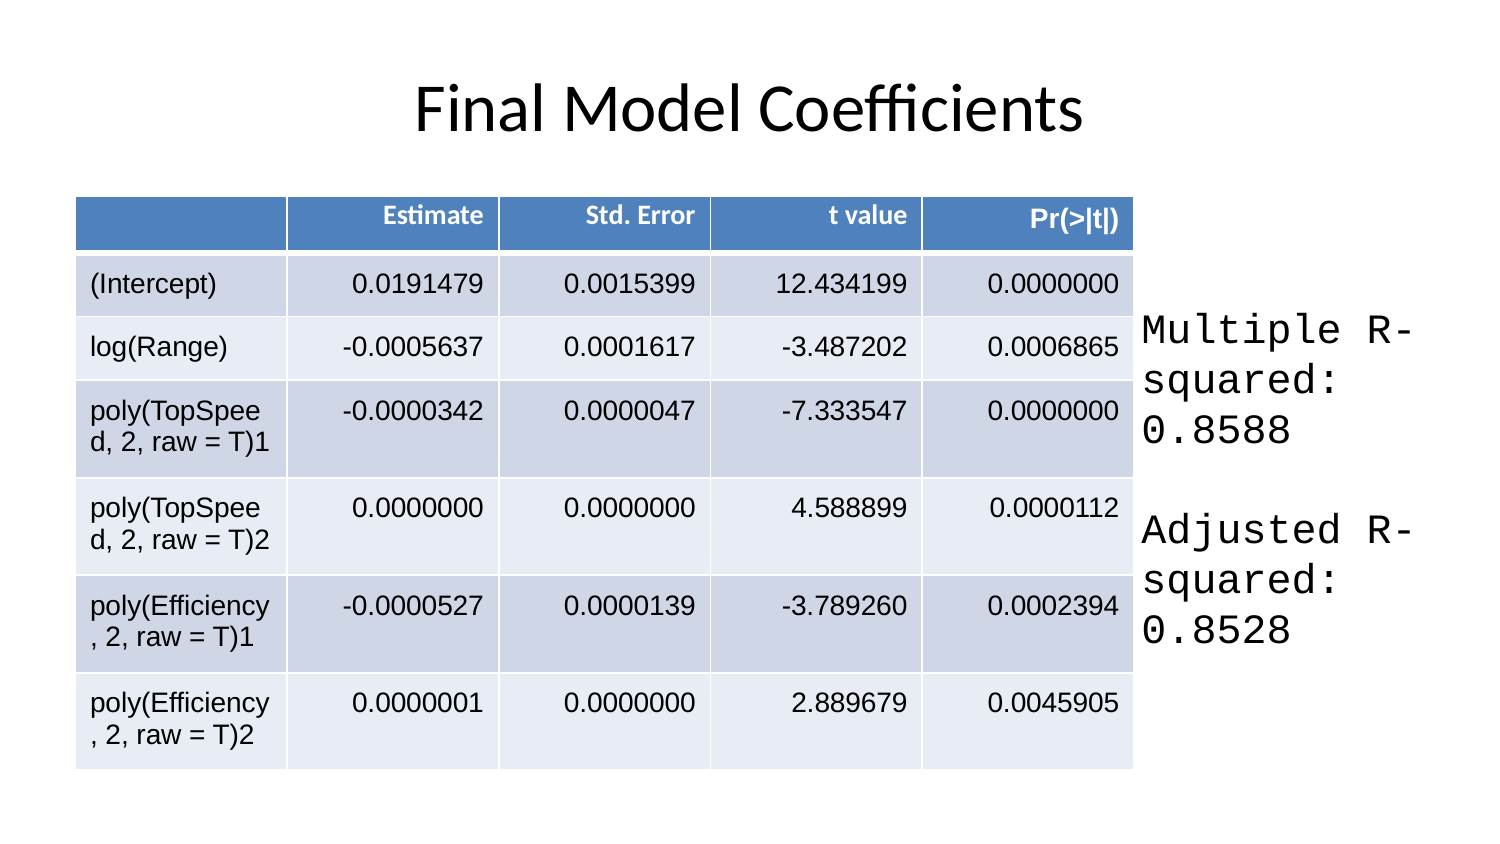

# Final Model Coefficients
|  | Estimate | Std. Error | t value | Pr(>|t|) |
| --- | --- | --- | --- | --- |
| (Intercept) | 0.0191479 | 0.0015399 | 12.434199 | 0.0000000 |
| log(Range) | -0.0005637 | 0.0001617 | -3.487202 | 0.0006865 |
| poly(TopSpeed, 2, raw = T)1 | -0.0000342 | 0.0000047 | -7.333547 | 0.0000000 |
| poly(TopSpeed, 2, raw = T)2 | 0.0000000 | 0.0000000 | 4.588899 | 0.0000112 |
| poly(Efficiency, 2, raw = T)1 | -0.0000527 | 0.0000139 | -3.789260 | 0.0002394 |
| poly(Efficiency, 2, raw = T)2 | 0.0000001 | 0.0000000 | 2.889679 | 0.0045905 |
Multiple R-squared:  0.8588

Adjusted R-squared:  0.8528